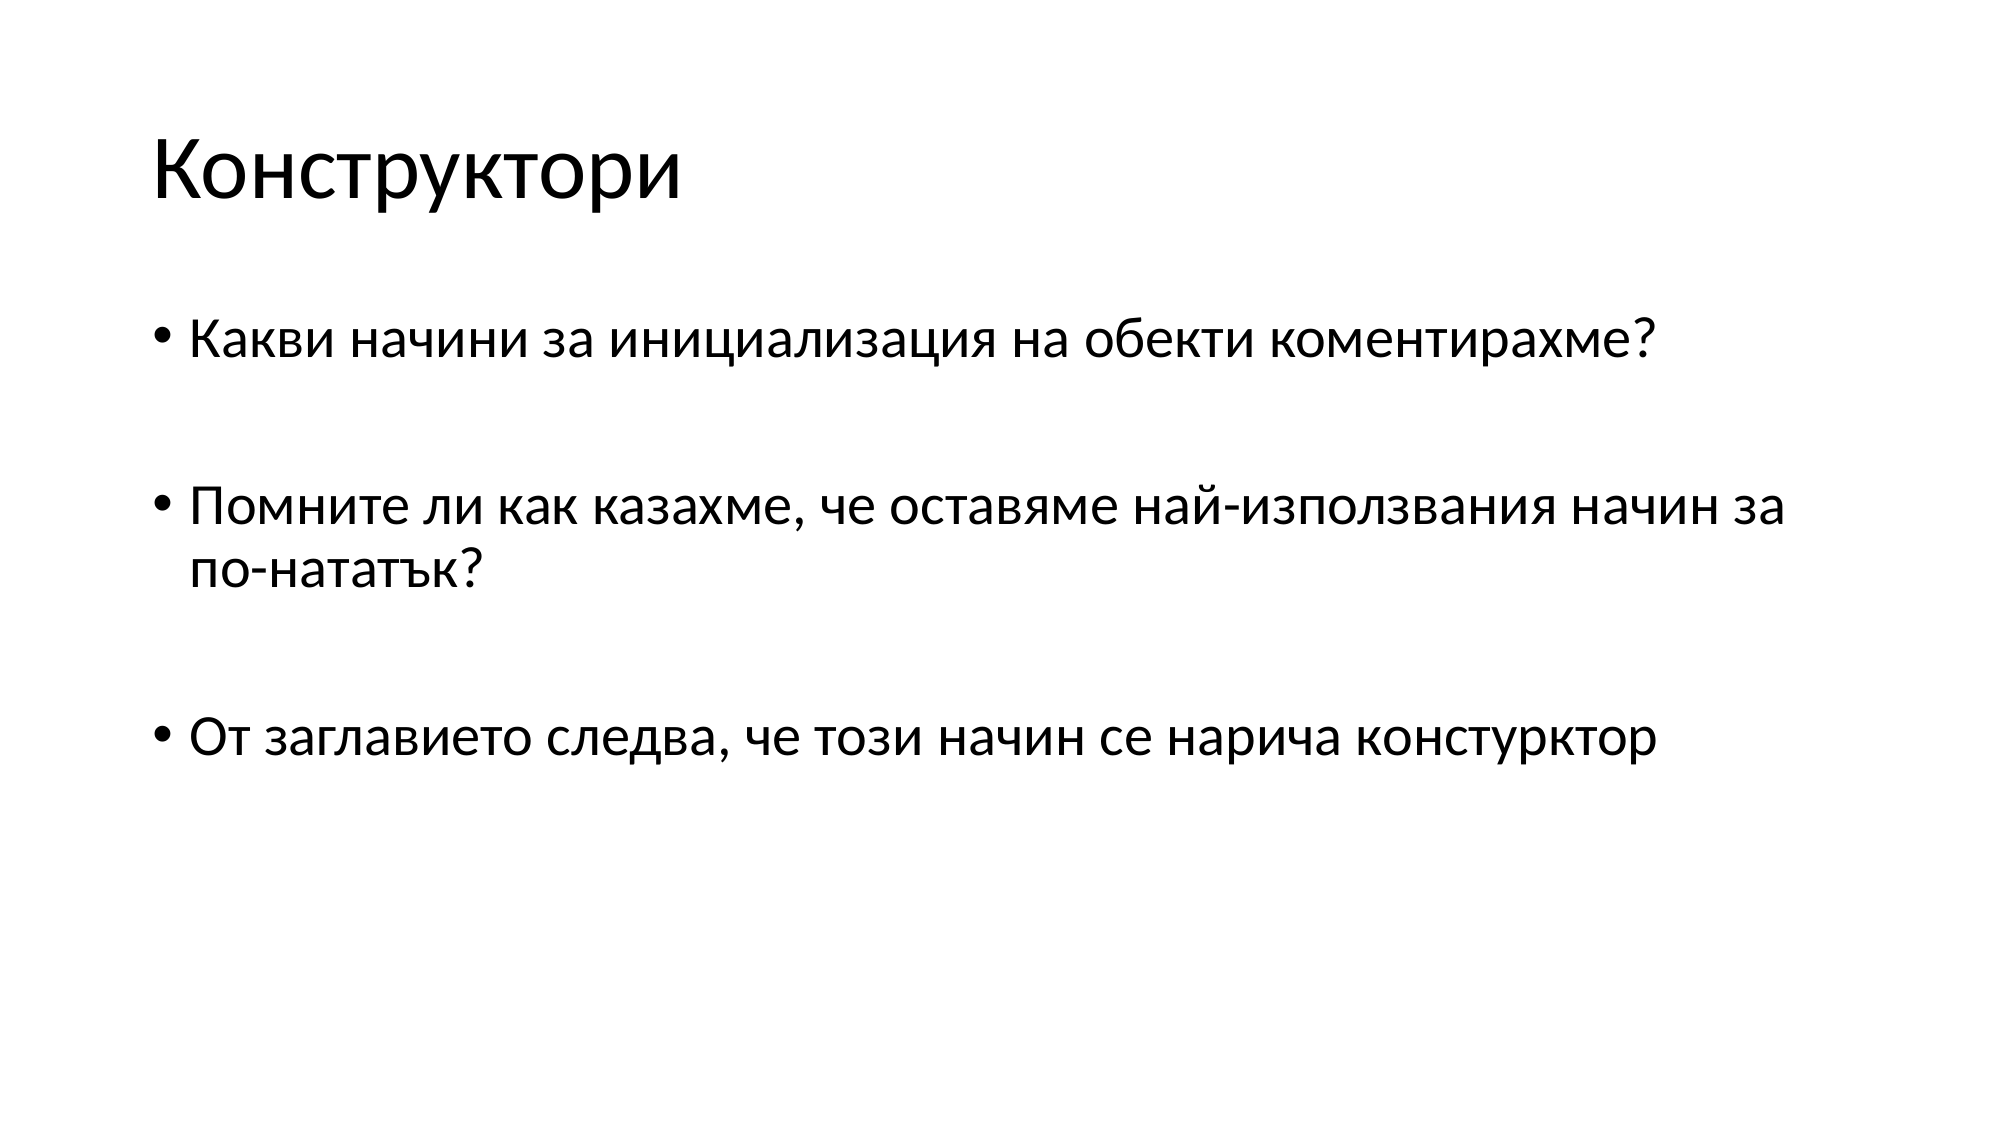

# Конструктори
Какви начини за инициализация на обекти коментирахме?

Помните ли как казахме, че оставяме най-използвания начин за по-нататък?

От заглавието следва, че този начин се нарича констурктор